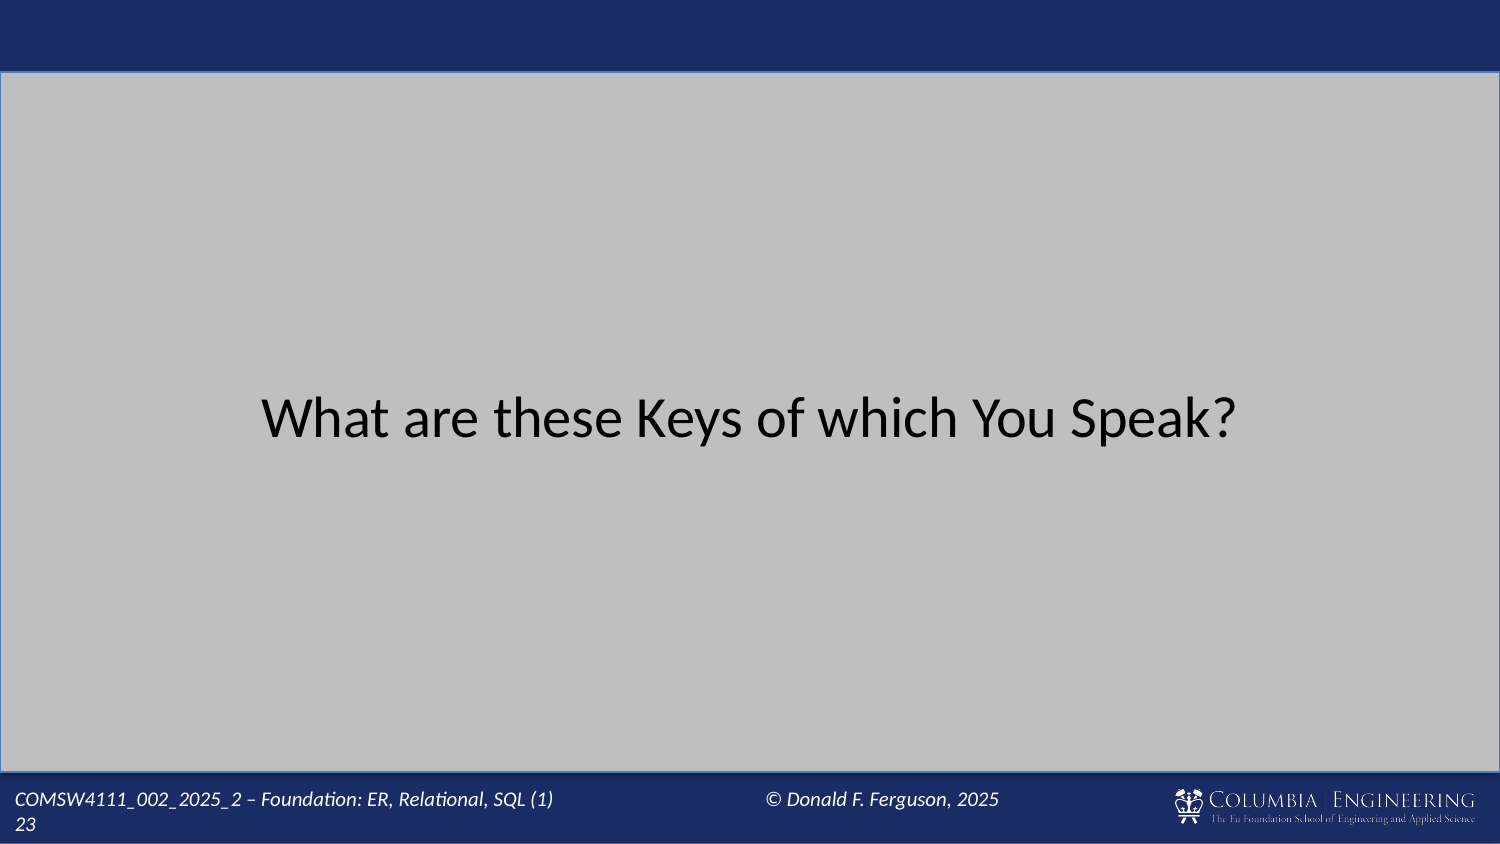

What are these Keys of which You Speak?